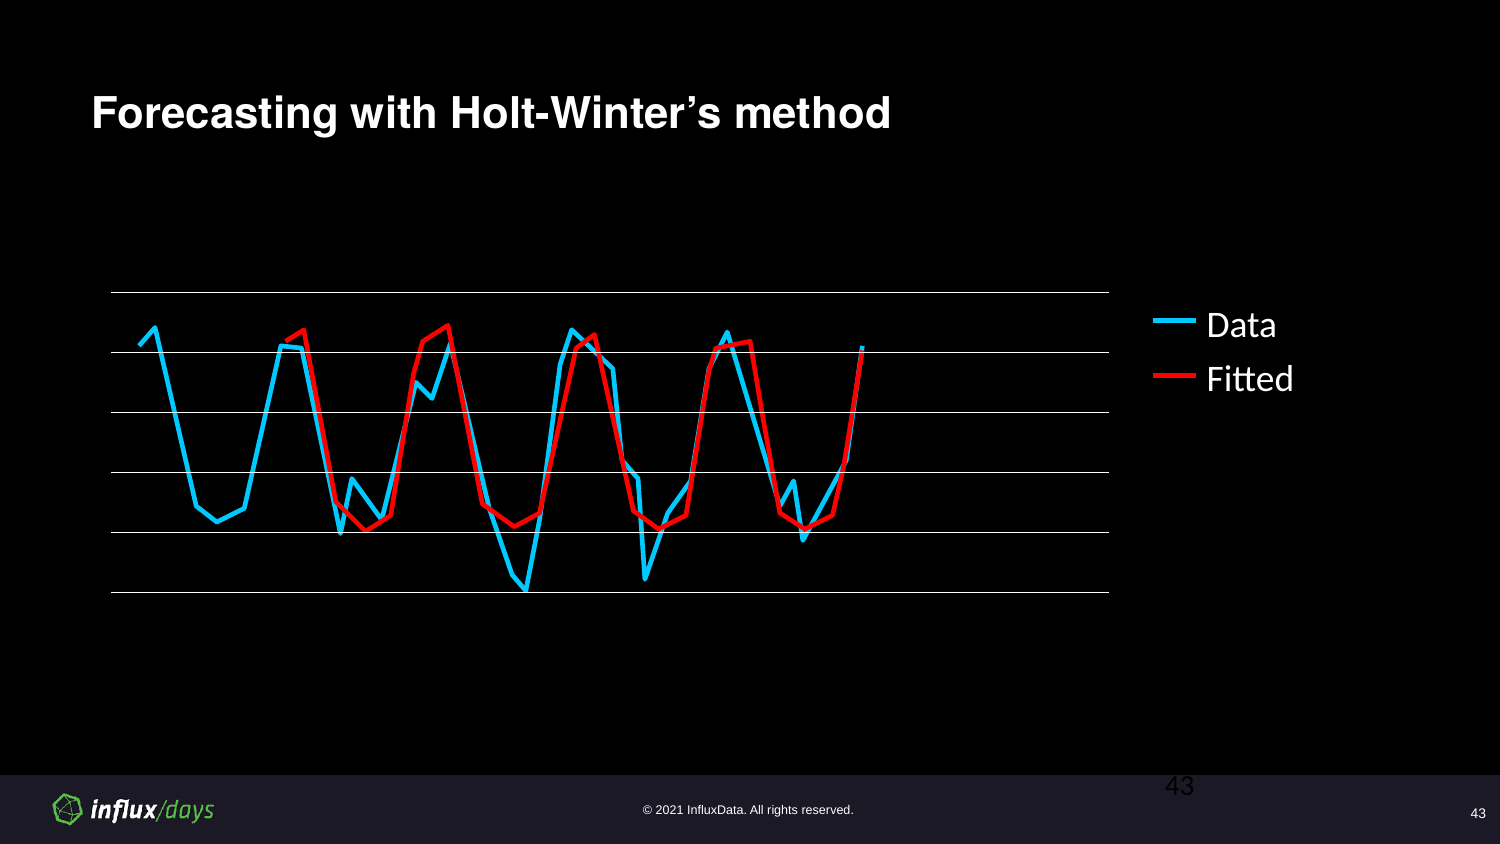

# Forecasting with Holt-Winter’s method
Data
Fitted

43